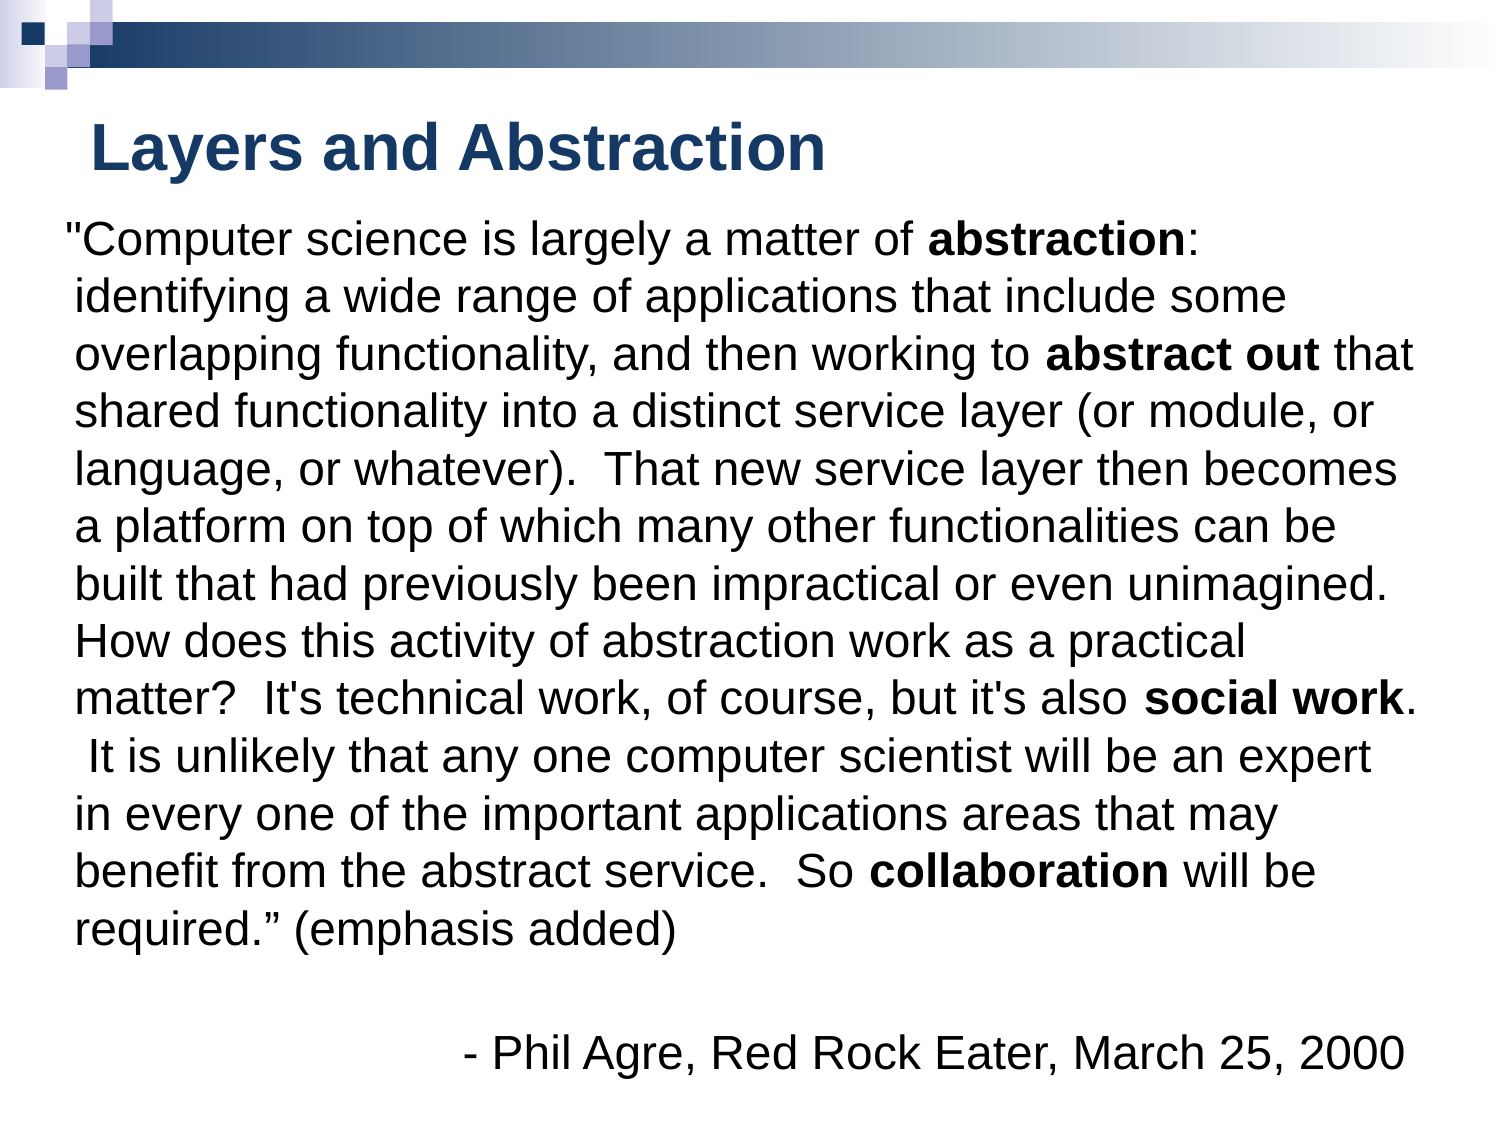

# Layers and Abstraction
"Computer science is largely a matter of abstraction: identifying a wide range of applications that include some overlapping functionality, and then working to abstract out that shared functionality into a distinct service layer (or module, or language, or whatever).  That new service layer then becomes a platform on top of which many other functionalities can be built that had previously been impractical or even unimagined.  How does this activity of abstraction work as a practical matter?  It's technical work, of course, but it's also social work.  It is unlikely that any one computer scientist will be an expert in every one of the important applications areas that may benefit from the abstract service.  So collaboration will be required.” (emphasis added)
                              - Phil Agre, Red Rock Eater, March 25, 2000